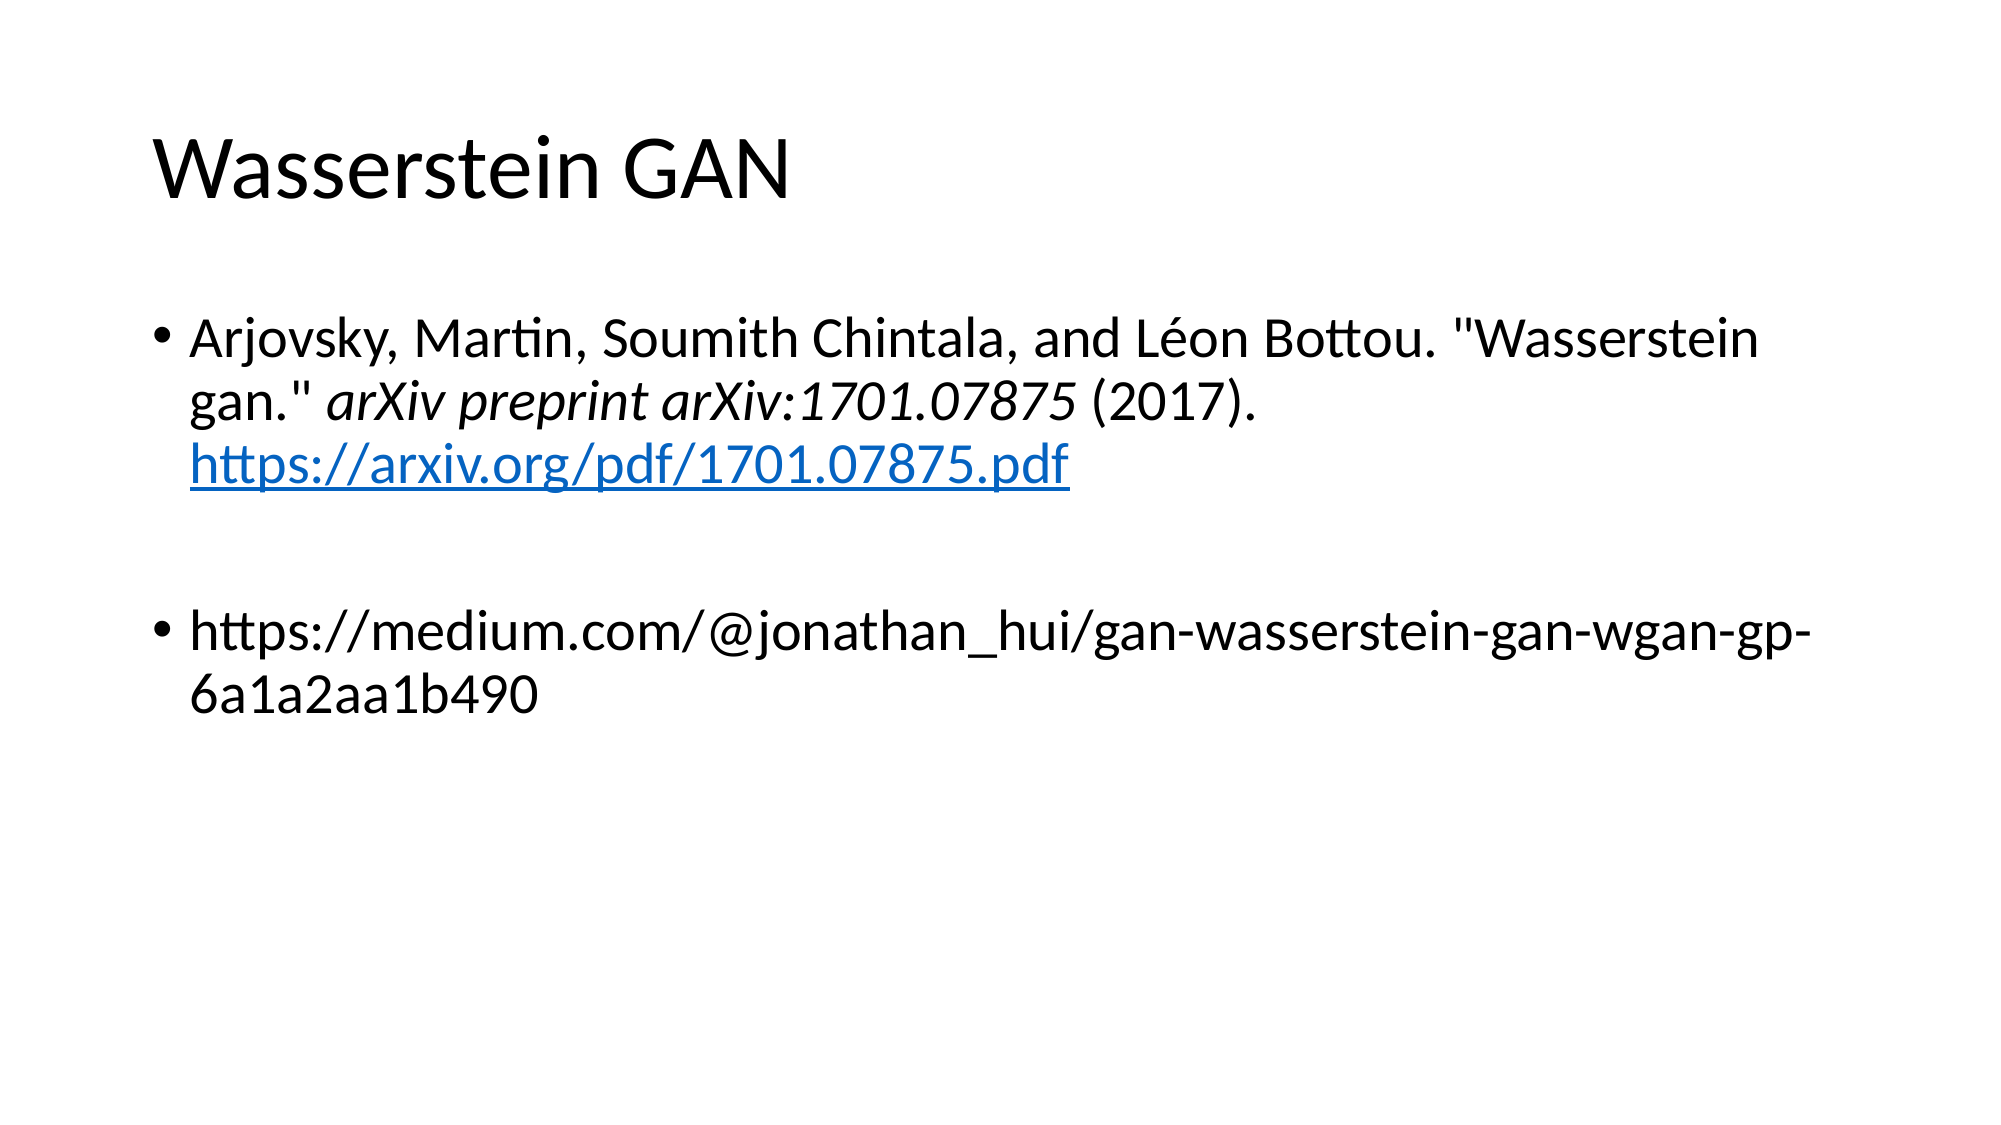

# Wasserstein GAN
Arjovsky, Martin, Soumith Chintala, and Léon Bottou. "Wasserstein gan." arXiv preprint arXiv:1701.07875 (2017). https://arxiv.org/pdf/1701.07875.pdf

https://medium.com/@jonathan_hui/gan-wasserstein-gan-wgan-gp-6a1a2aa1b490